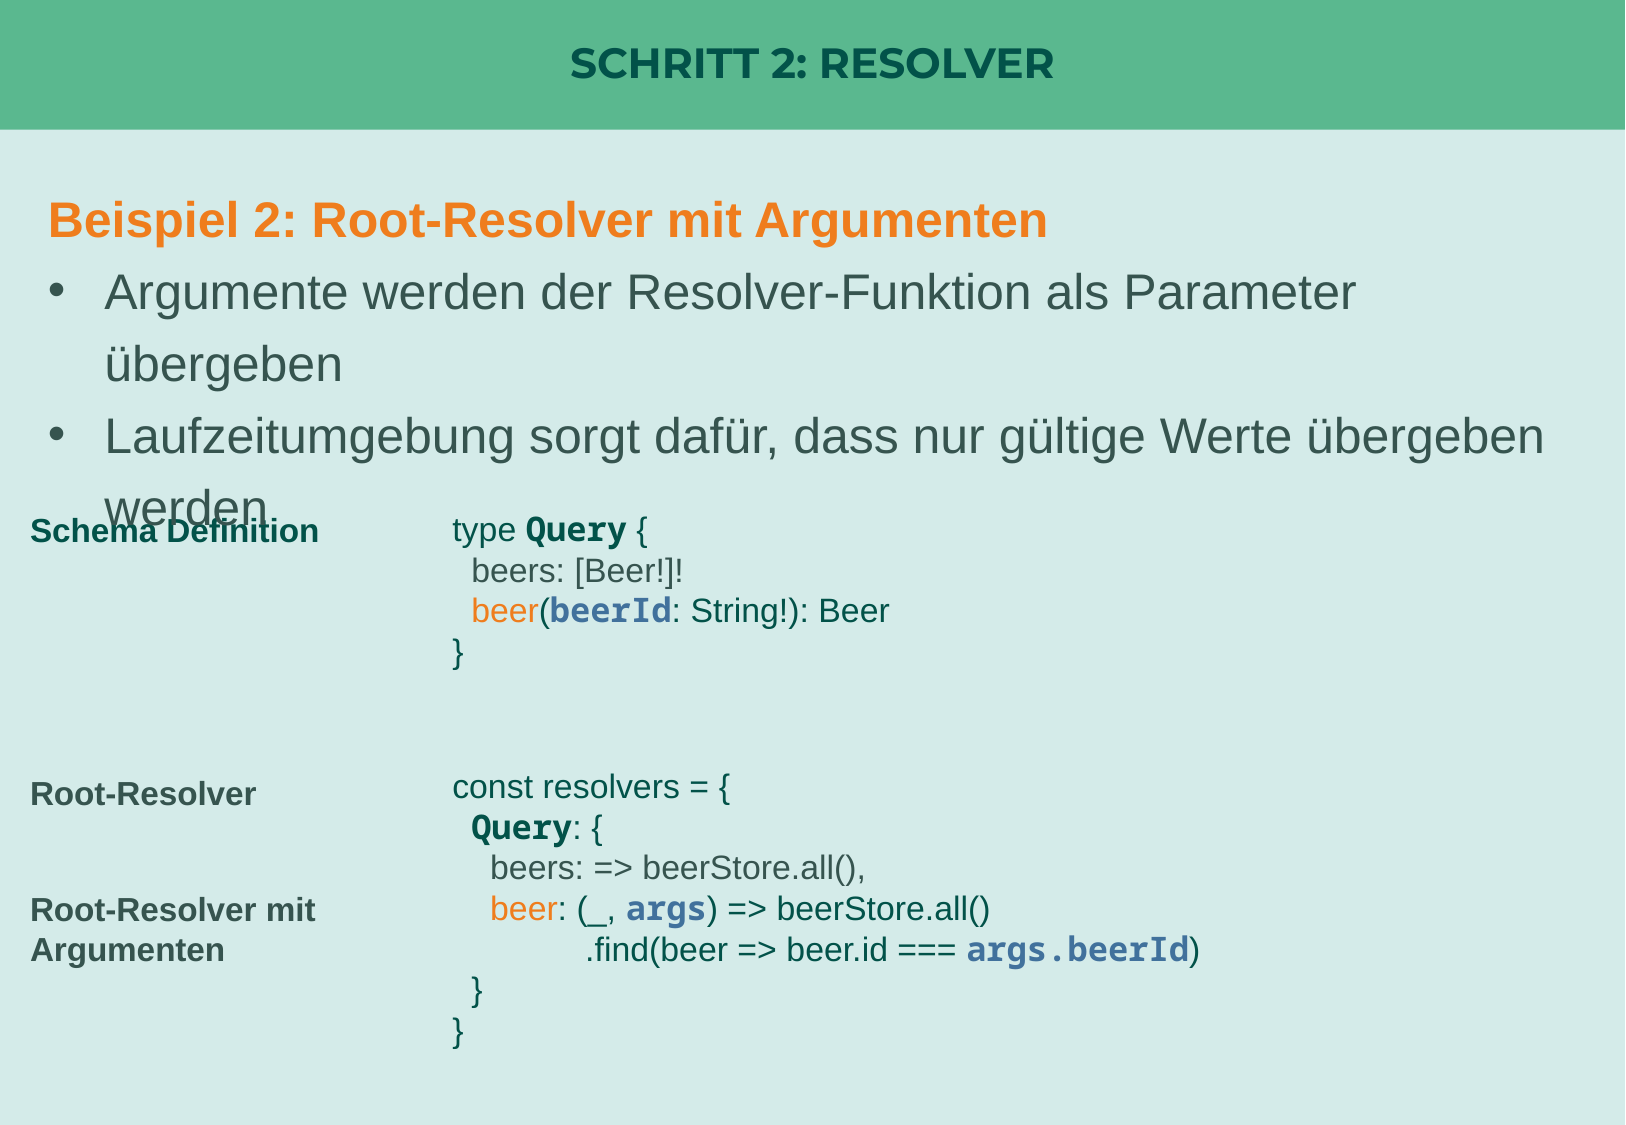

# Schritt 2: Resolver
Beispiel 2: Root-Resolver mit Argumenten
Argumente werden der Resolver-Funktion als Parameter übergeben
Laufzeitumgebung sorgt dafür, dass nur gültige Werte übergeben werden
Schema Definition
type Query {
  beers: [Beer!]!
  beer(beerId: String!): Beer
}

Root-Resolver
const resolvers = {
  Query: {
    beers: => beerStore.all(),
    beer: (_, args) => beerStore.all()
              .find(beer => beer.id === args.beerId)
  }
}
Root-Resolver mit
Argumenten